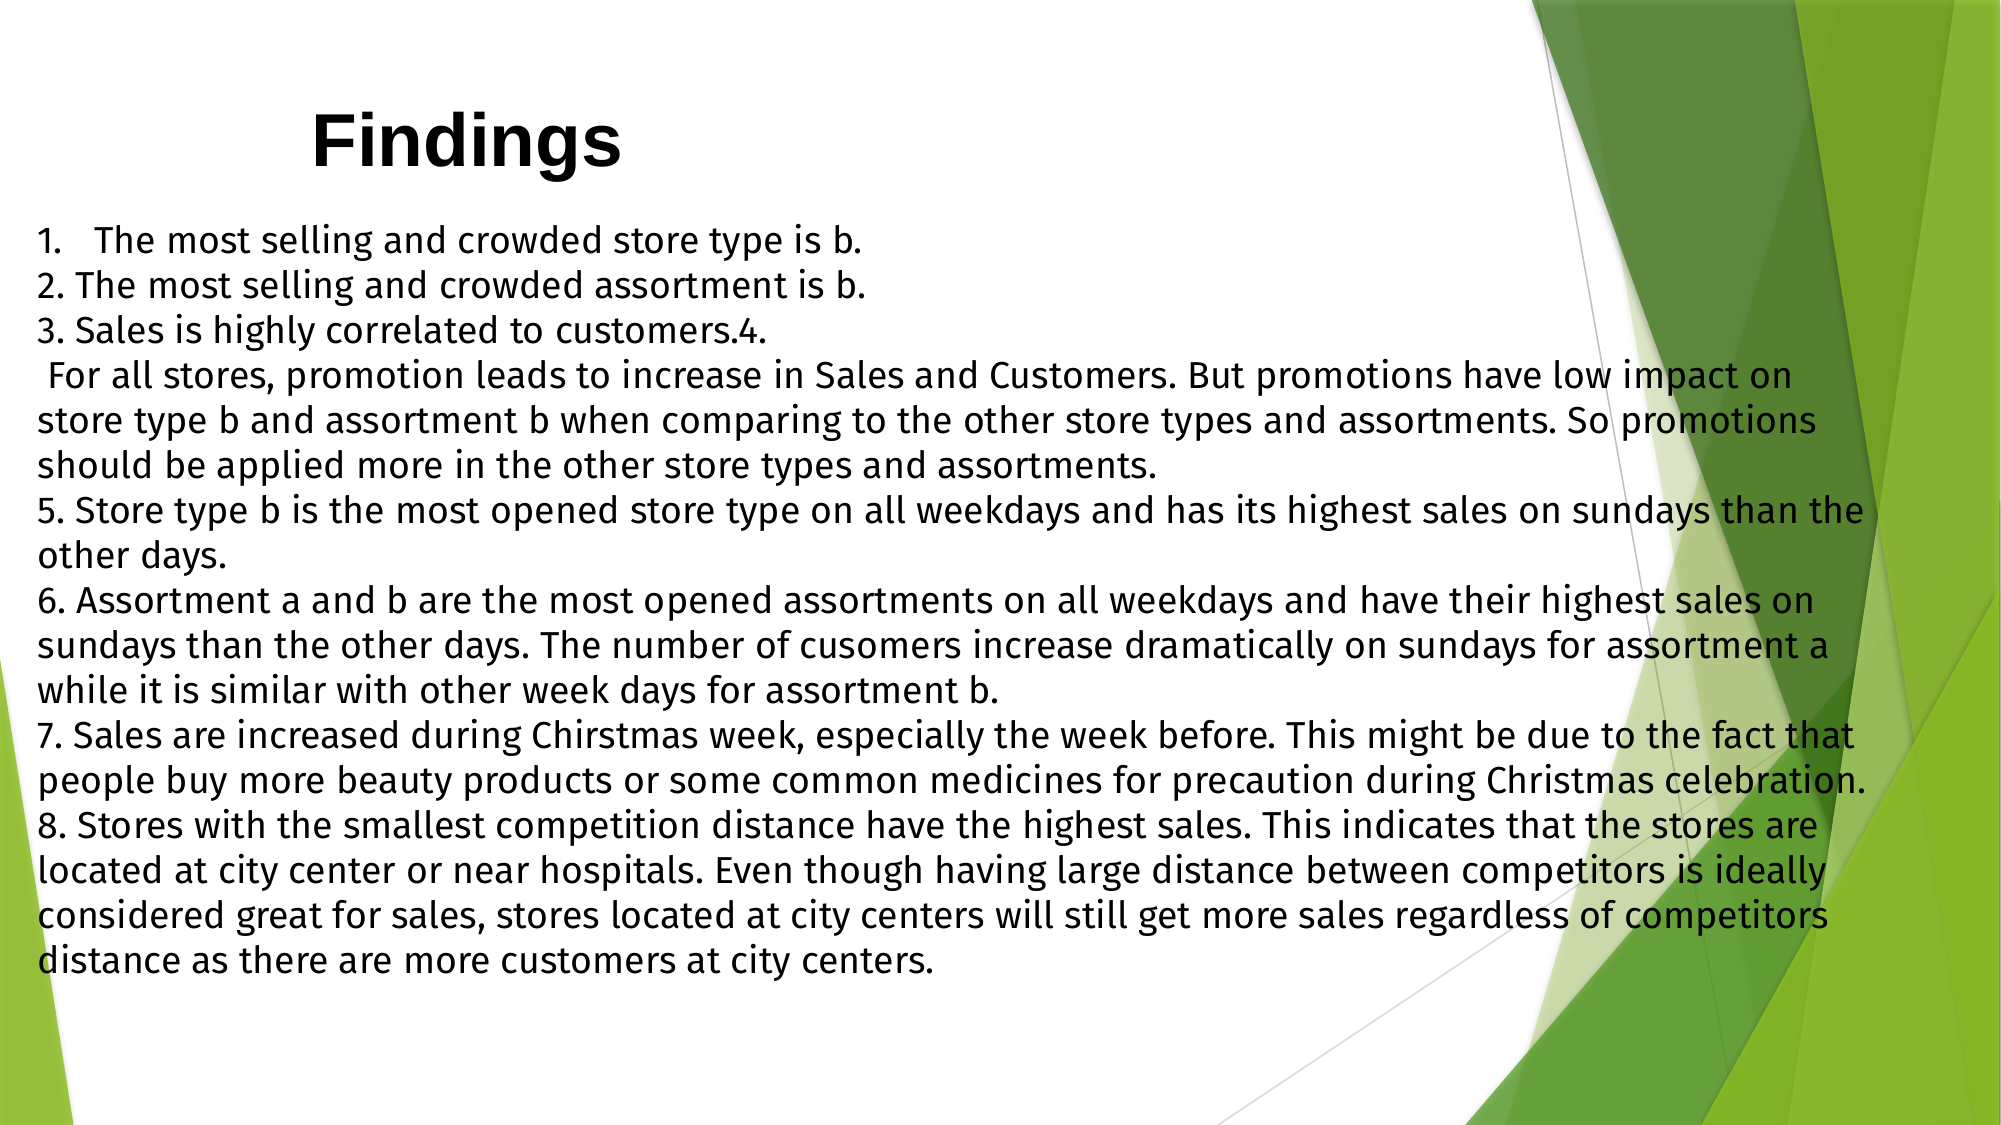

Findings
The most selling and crowded store type is b.
2. The most selling and crowded assortment is b.
3. Sales is highly correlated to customers.4.
 For all stores, promotion leads to increase in Sales and Customers. But promotions have low impact on store type b and assortment b when comparing to the other store types and assortments. So promotions should be applied more in the other store types and assortments.
5. Store type b is the most opened store type on all weekdays and has its highest sales on sundays than the other days.
6. Assortment a and b are the most opened assortments on all weekdays and have their highest sales on sundays than the other days. The number of cusomers increase dramatically on sundays for assortment a while it is similar with other week days for assortment b.
7. Sales are increased during Chirstmas week, especially the week before. This might be due to the fact that people buy more beauty products or some common medicines for precaution during Christmas celebration.
8. Stores with the smallest competition distance have the highest sales. This indicates that the stores are located at city center or near hospitals. Even though having large distance between competitors is ideally considered great for sales, stores located at city centers will still get more sales regardless of competitors distance as there are more customers at city centers.